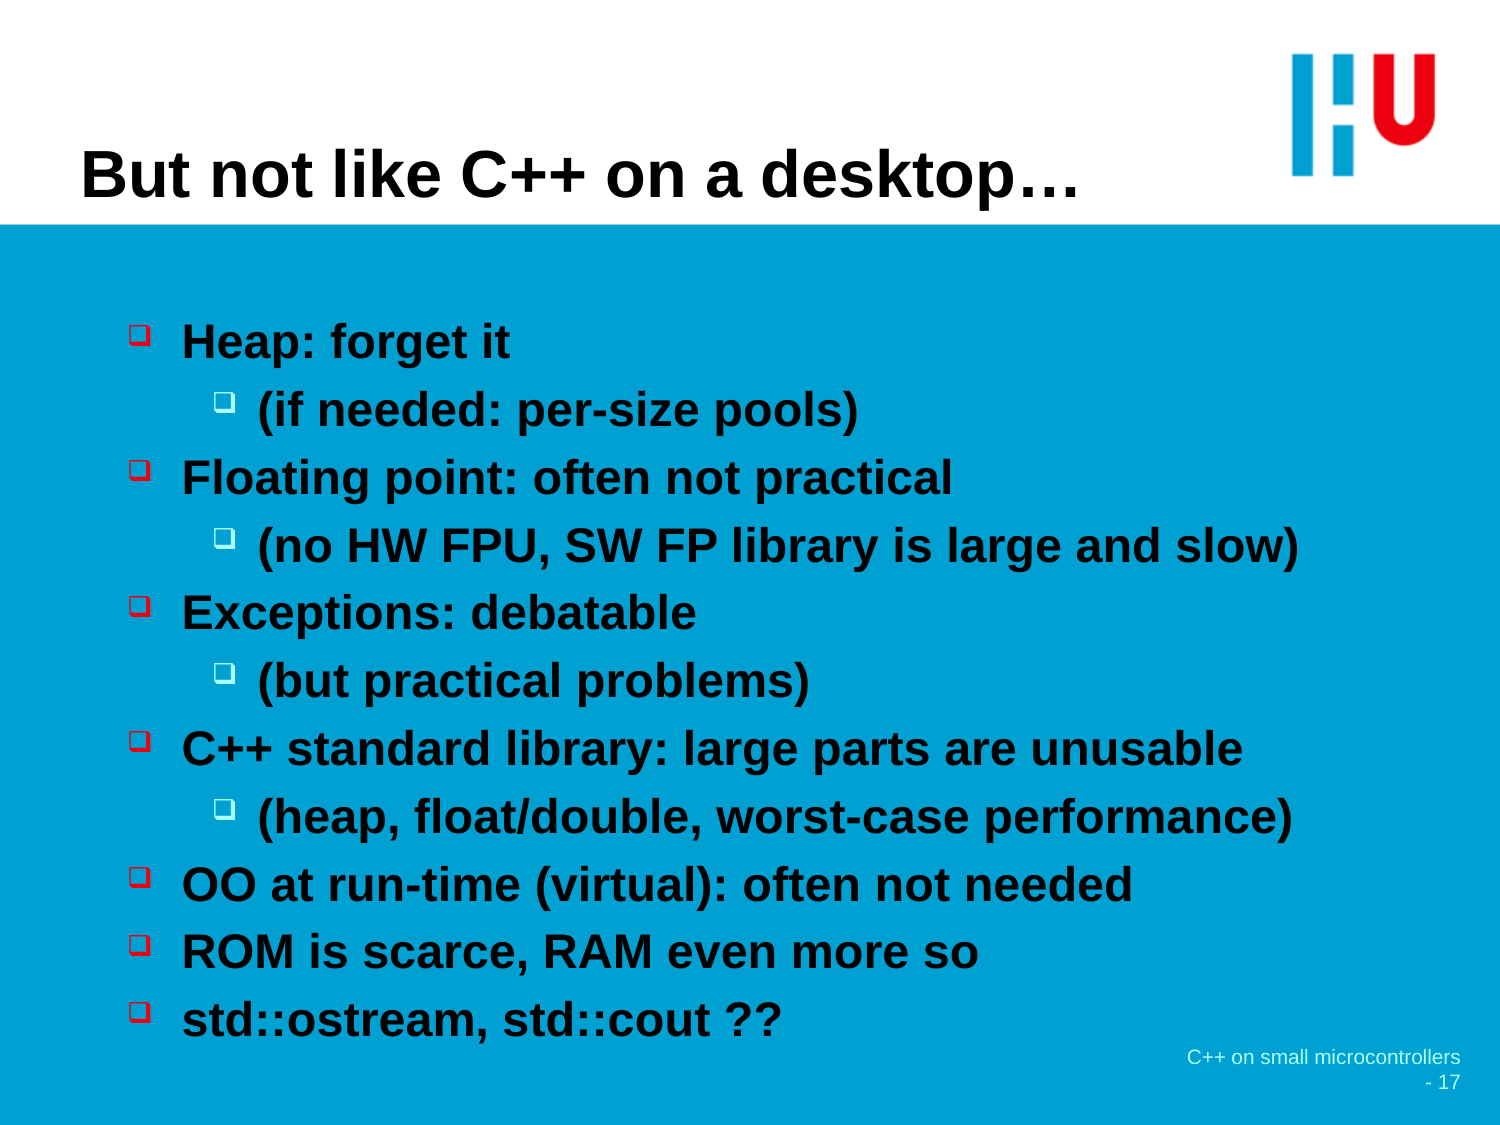

# But not like C++ on a desktop…
Heap: forget it
(if needed: per-size pools)
Floating point: often not practical
(no HW FPU, SW FP library is large and slow)
Exceptions: debatable
(but practical problems)
C++ standard library: large parts are unusable
(heap, float/double, worst-case performance)
OO at run-time (virtual): often not needed
ROM is scarce, RAM even more so
std::ostream, std::cout ??

C++ on small microcontrollers - 17